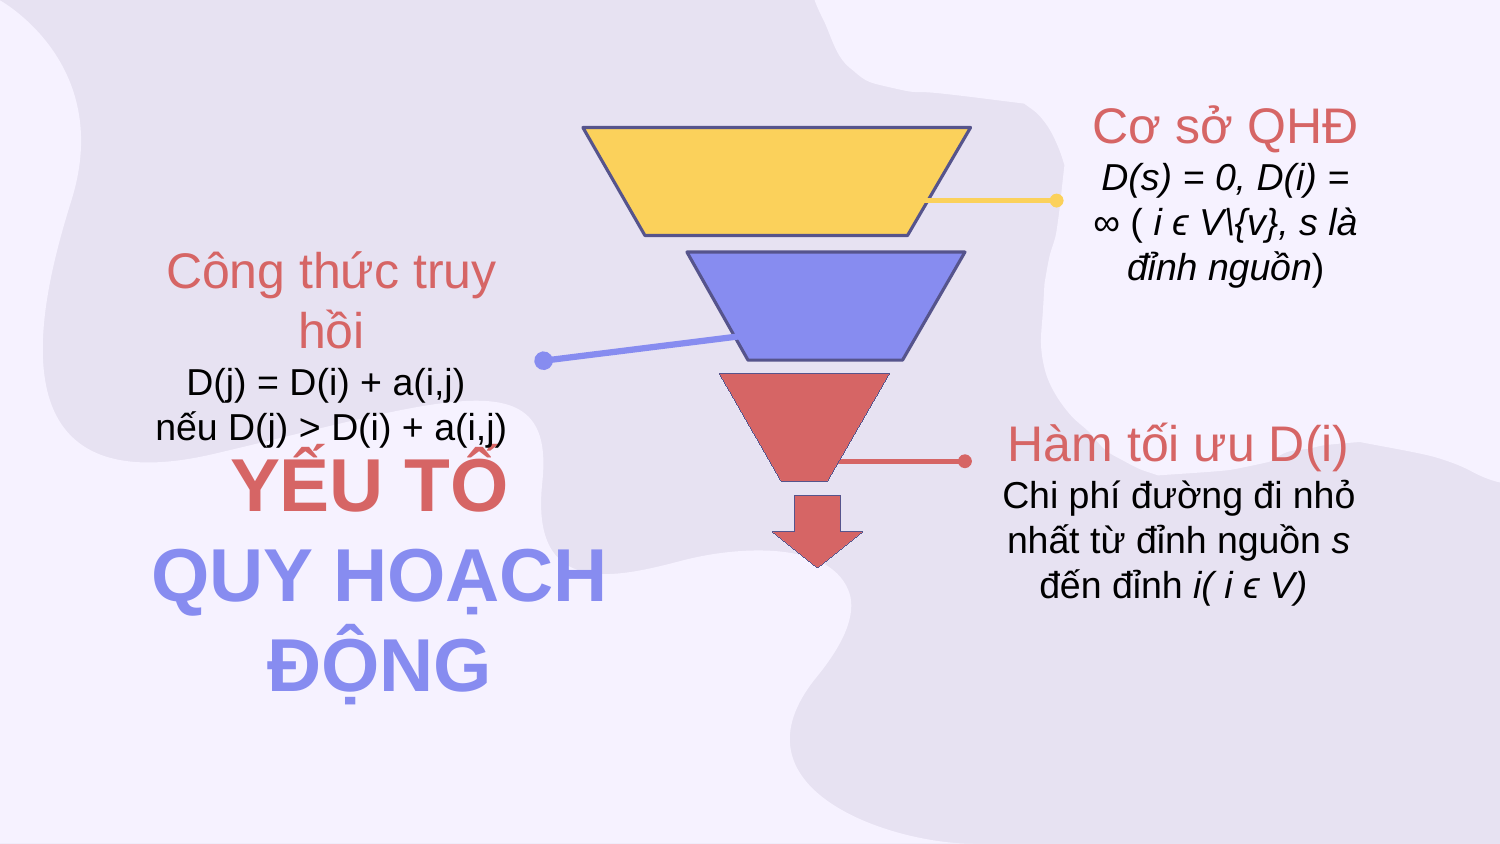

Cơ sở QHĐ
D(s) = 0, D(i) = ∞ ( i ϵ V\{v}, s là đỉnh nguồn)

Công thức truy hồi
D(j) = D(i) + a(i,j)
nếu D(j) > D(i) + a(i,j)

Hàm tối ưu D(i)
Chi phí đường đi nhỏ nhất từ đỉnh nguồn s đến đỉnh i( i ϵ V)

# YẾU TỐ QUY HOẠCH ĐỘNG